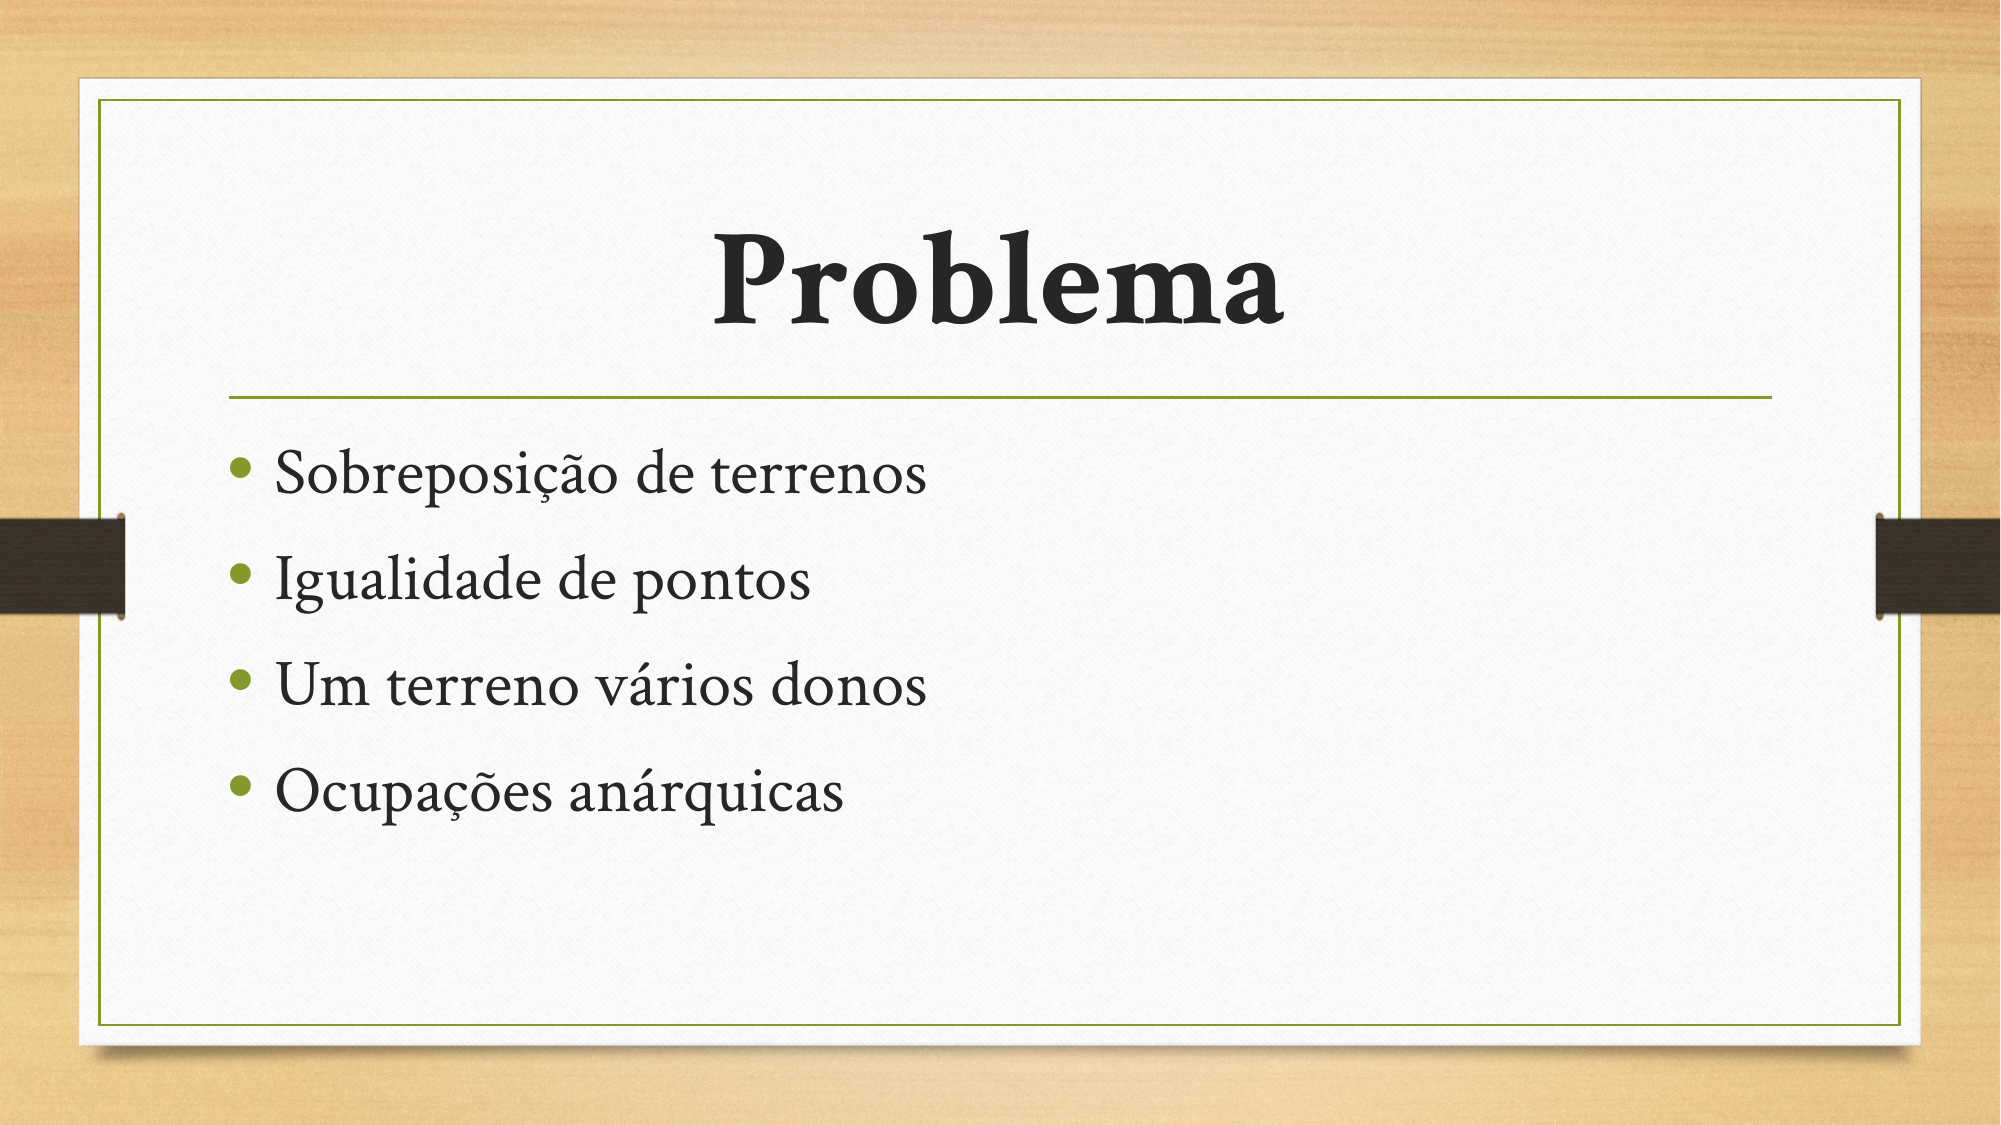

# Problema
Sobreposição de terrenos
Igualidade de pontos
Um terreno vários donos
Ocupações anárquicas